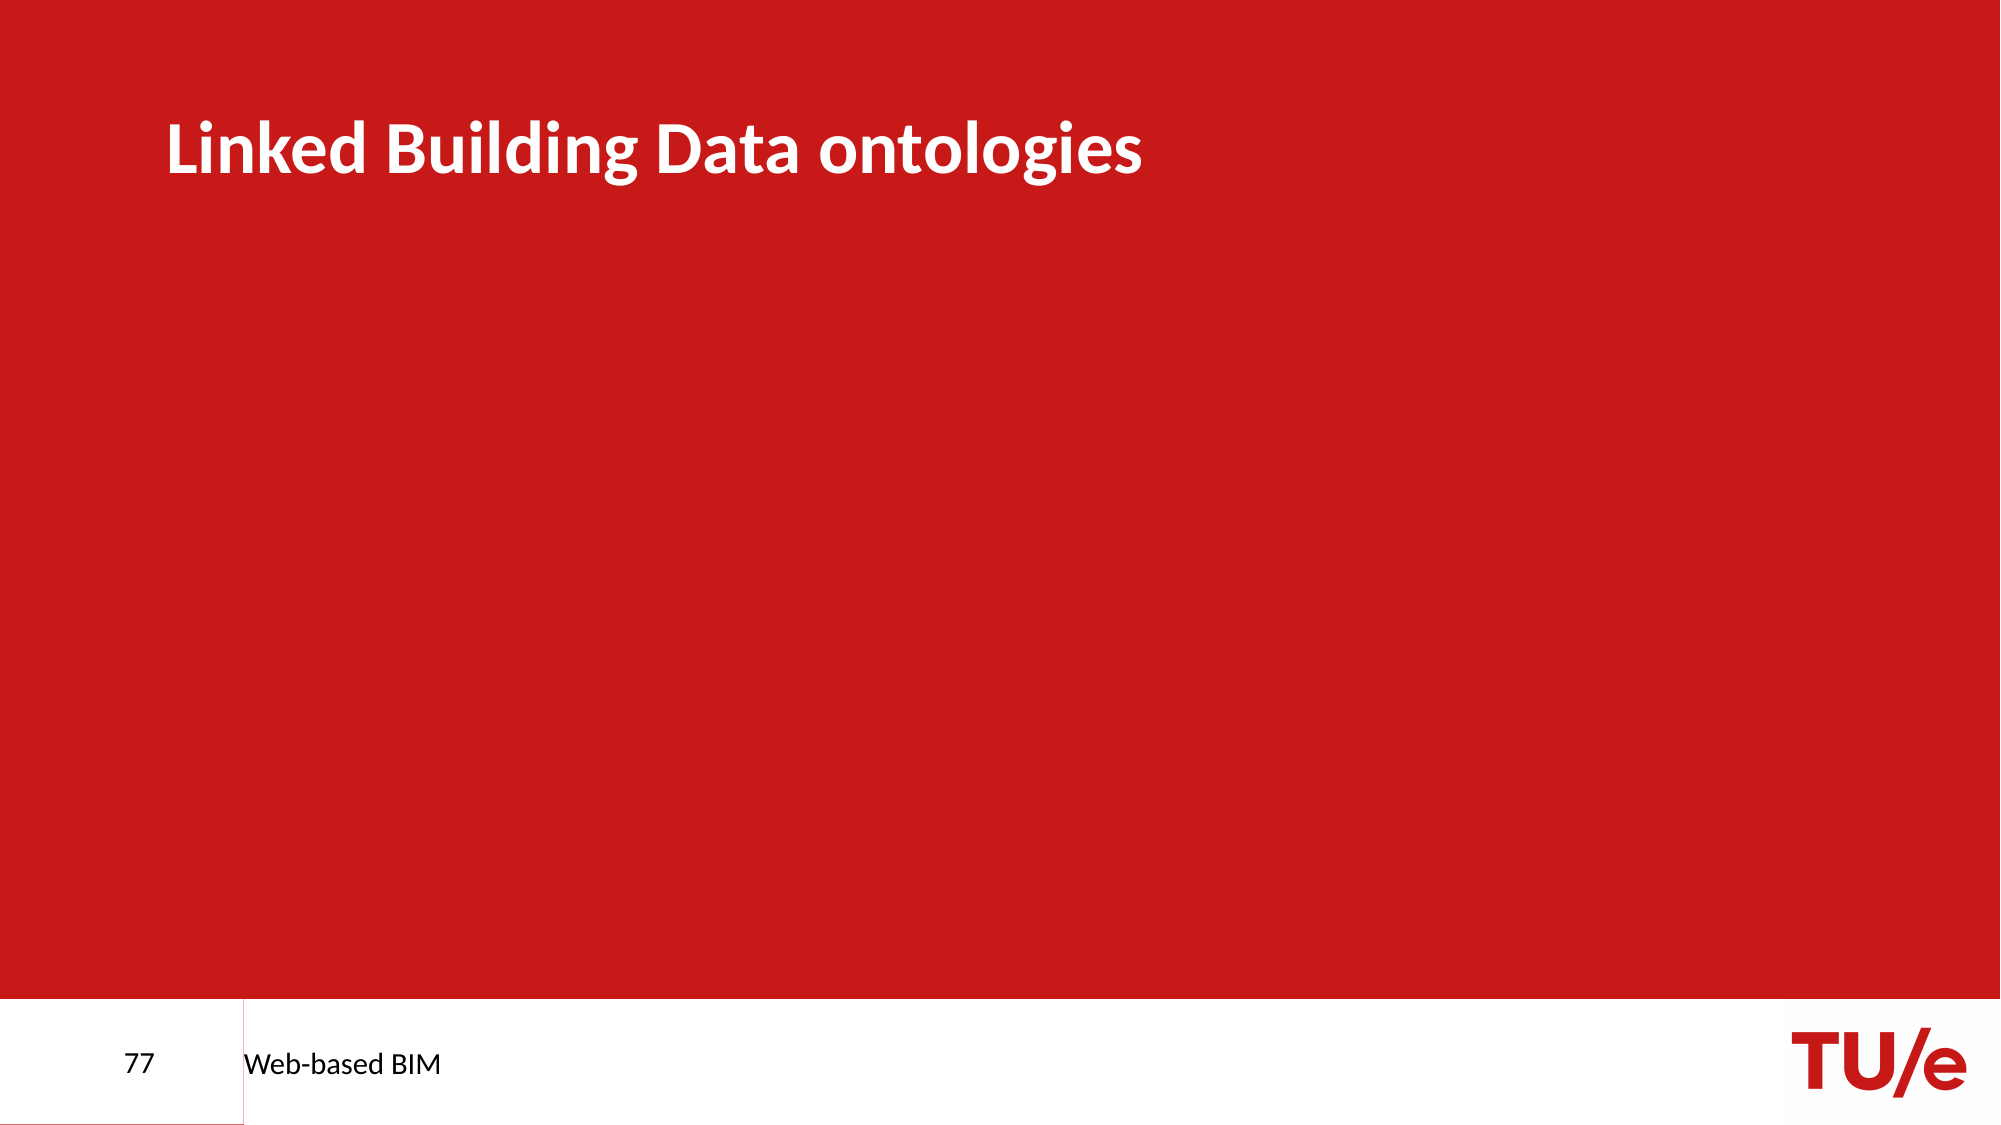

# Linked Building Data ontologies

77
Web-based BIM